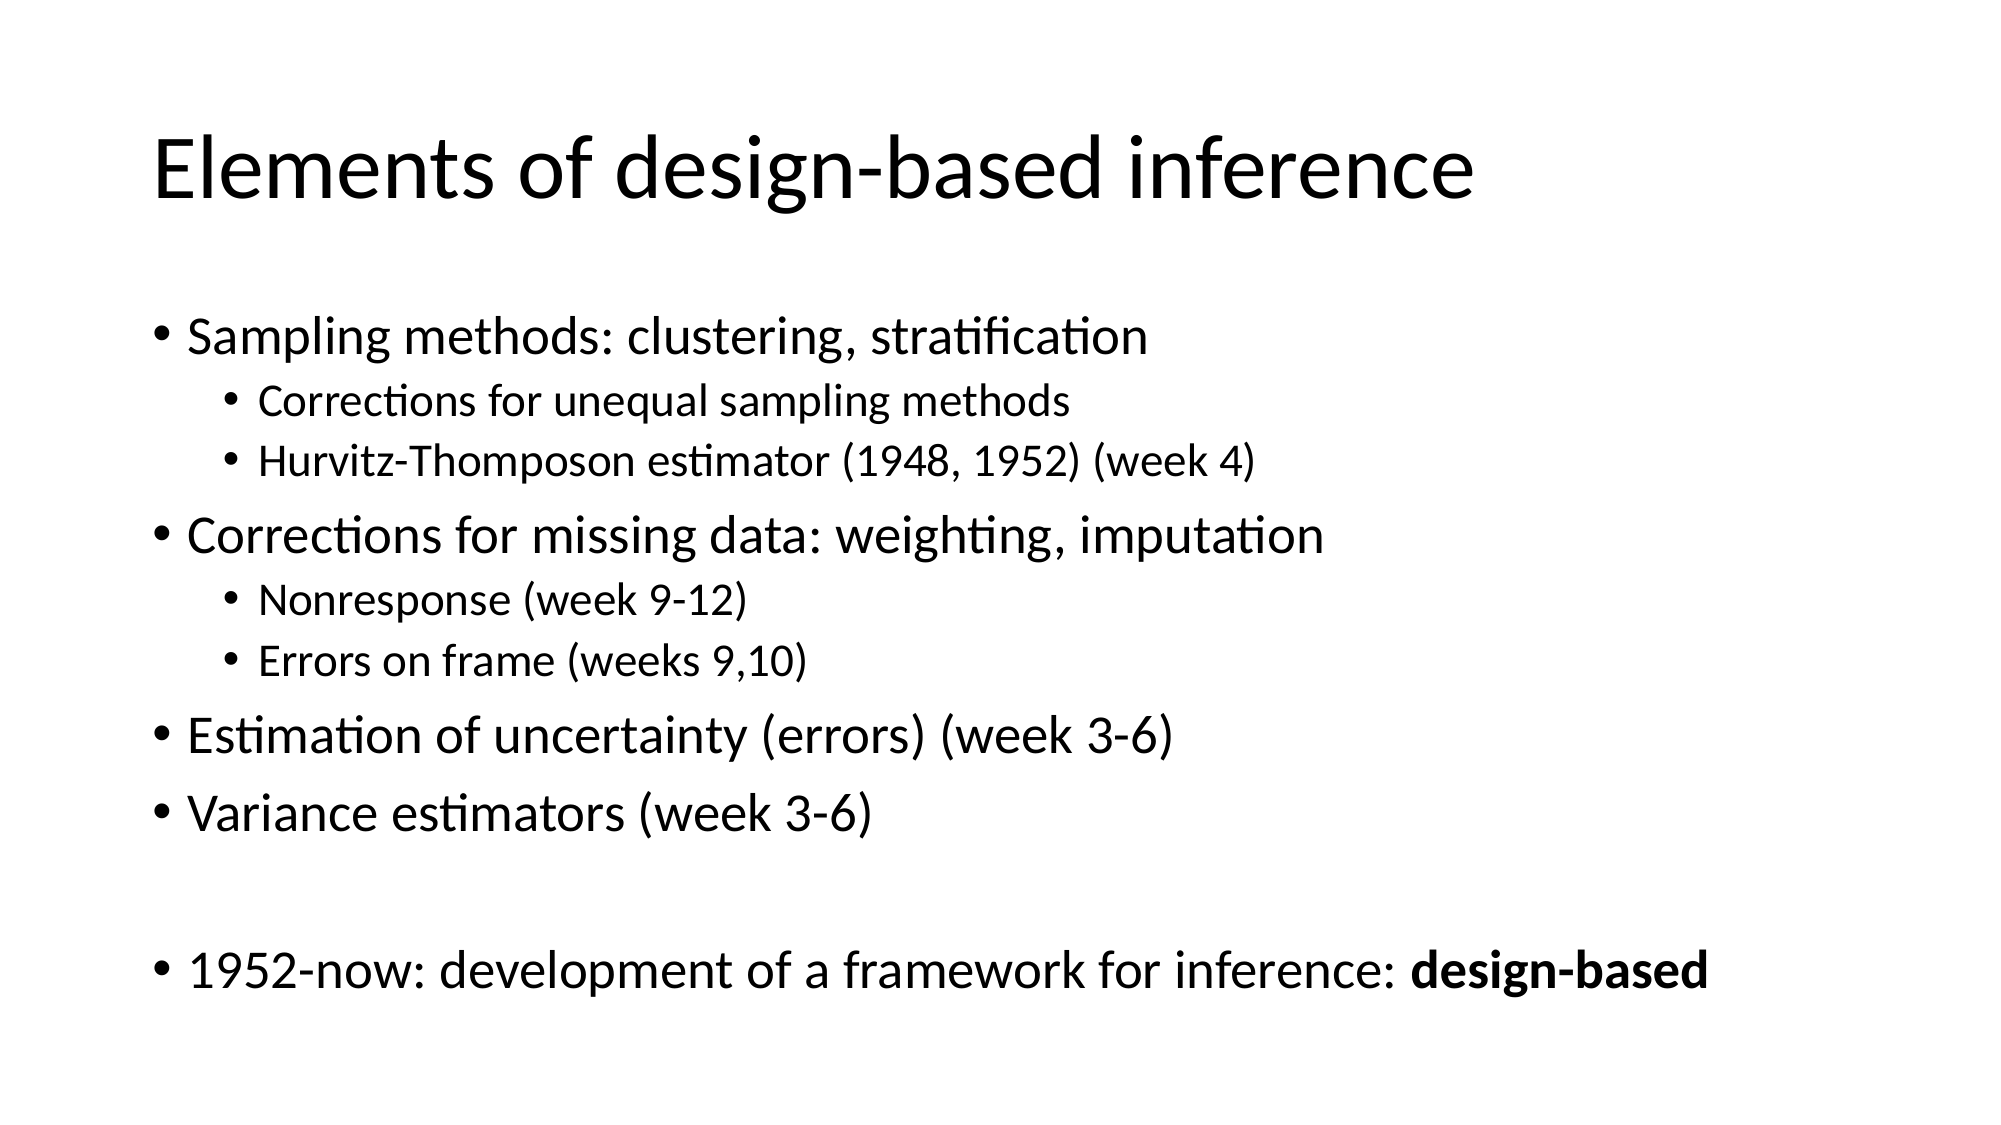

# Elements of design-based inference
Sampling methods: clustering, stratification
Corrections for unequal sampling methods
Hurvitz-Thomposon estimator (1948, 1952) (week 4)
Corrections for missing data: weighting, imputation
Nonresponse (week 9-12)
Errors on frame (weeks 9,10)
Estimation of uncertainty (errors) (week 3-6)
Variance estimators (week 3-6)

1952-now: development of a framework for inference: design-based